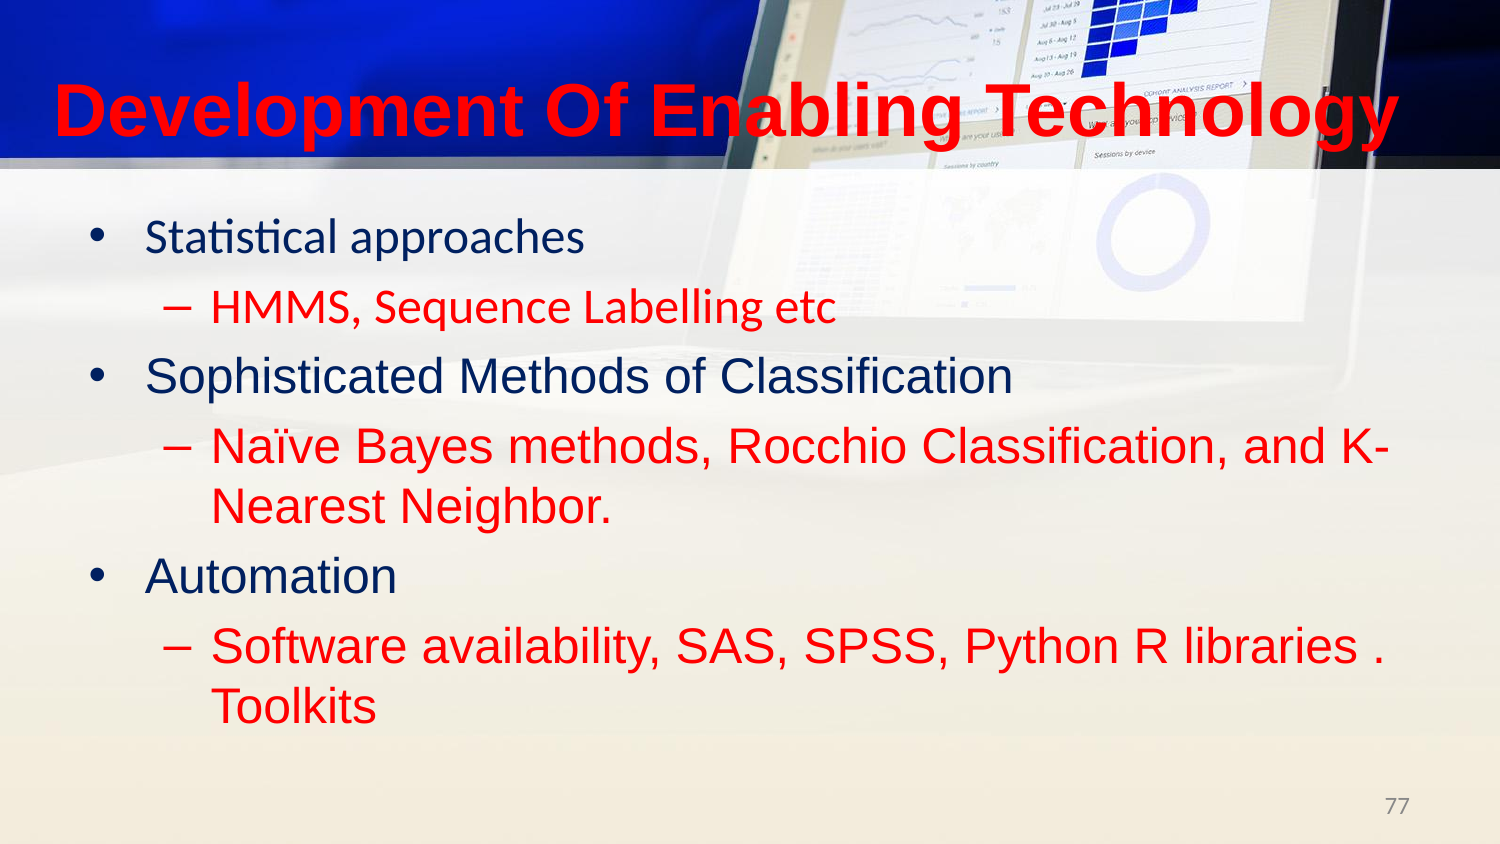

# Development Of Enabling Technology
Statistical approaches
HMMS, Sequence Labelling etc
Sophisticated Methods of Classification
Naïve Bayes methods, Rocchio Classification, and K-Nearest Neighbor.
Automation
Software availability, SAS, SPSS, Python R libraries . Toolkits

77